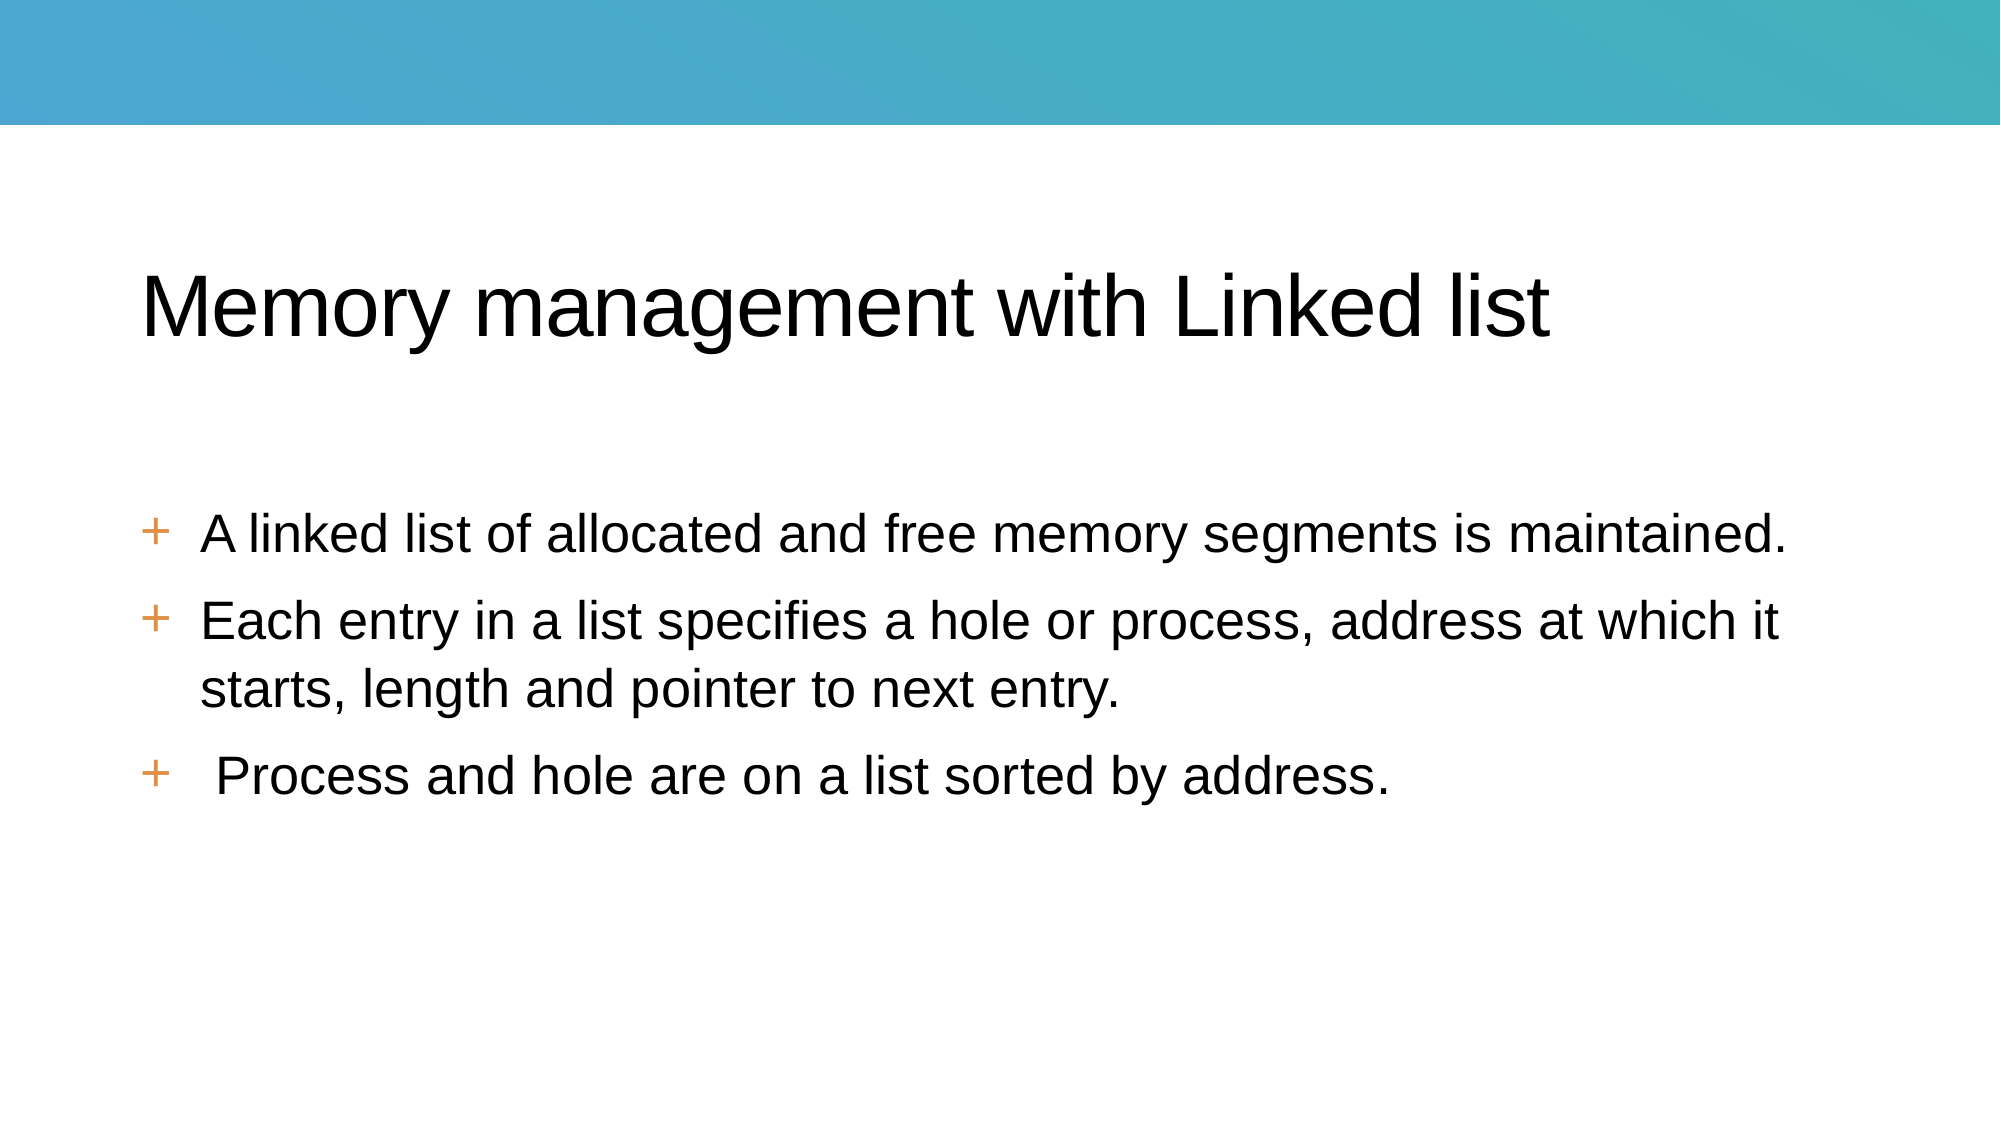

# Memory management with Linked list

A linked list of allocated and free memory segments is maintained.
Each entry in a list specifies a hole or process, address at which it starts, length and pointer to next entry.
 Process and hole are on a list sorted by address.